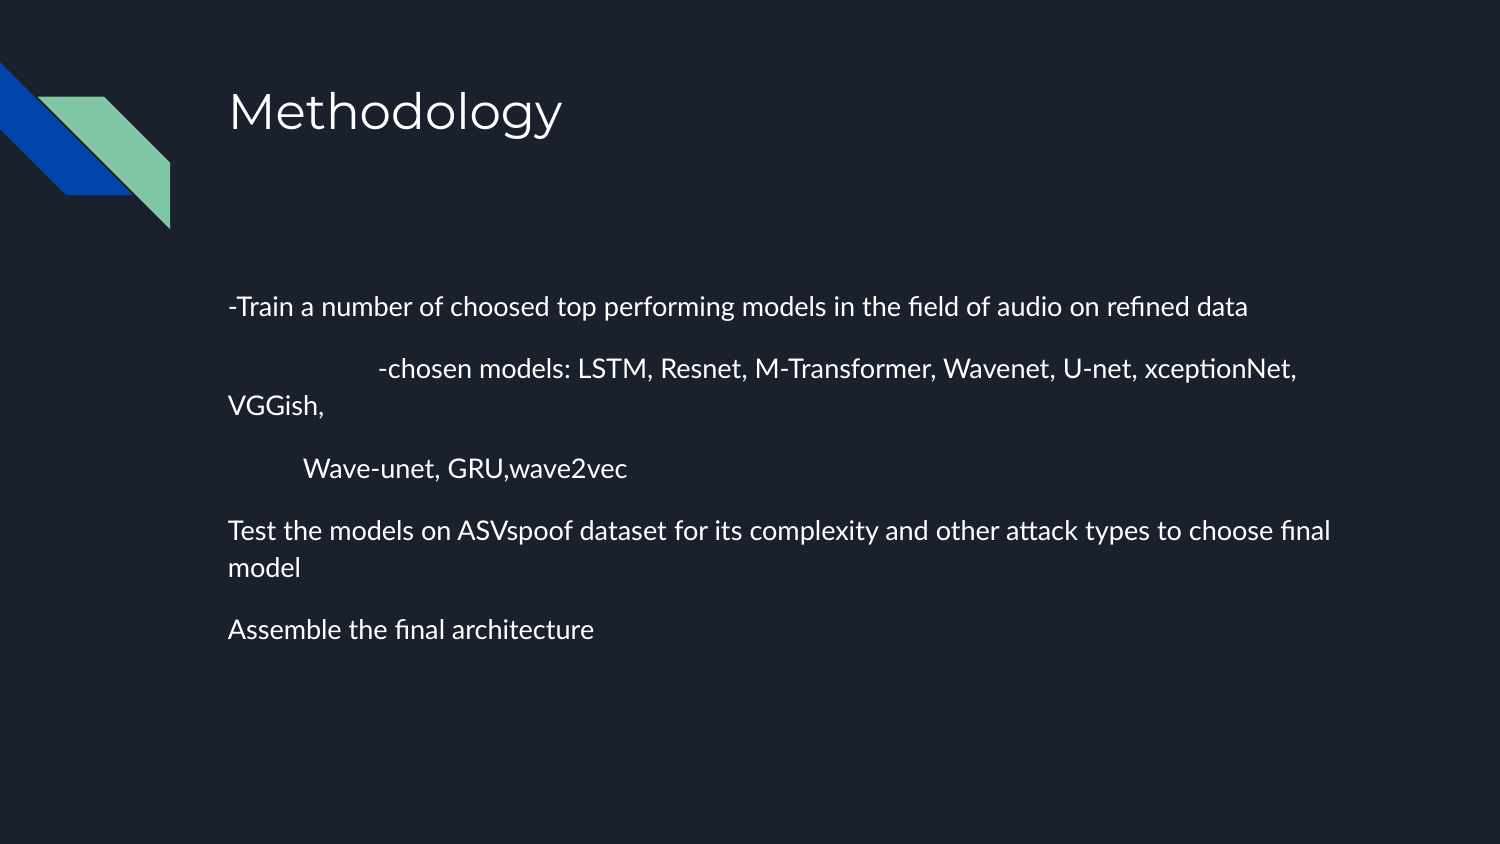

# Methodology
-Train a number of choosed top performing models in the field of audio on refined data
 	-chosen models: LSTM, Resnet, M-Transformer, Wavenet, U-net, xceptionNet, VGGish,
Wave-unet, GRU,wave2vec
Test the models on ASVspoof dataset for its complexity and other attack types to choose final model
Assemble the final architecture